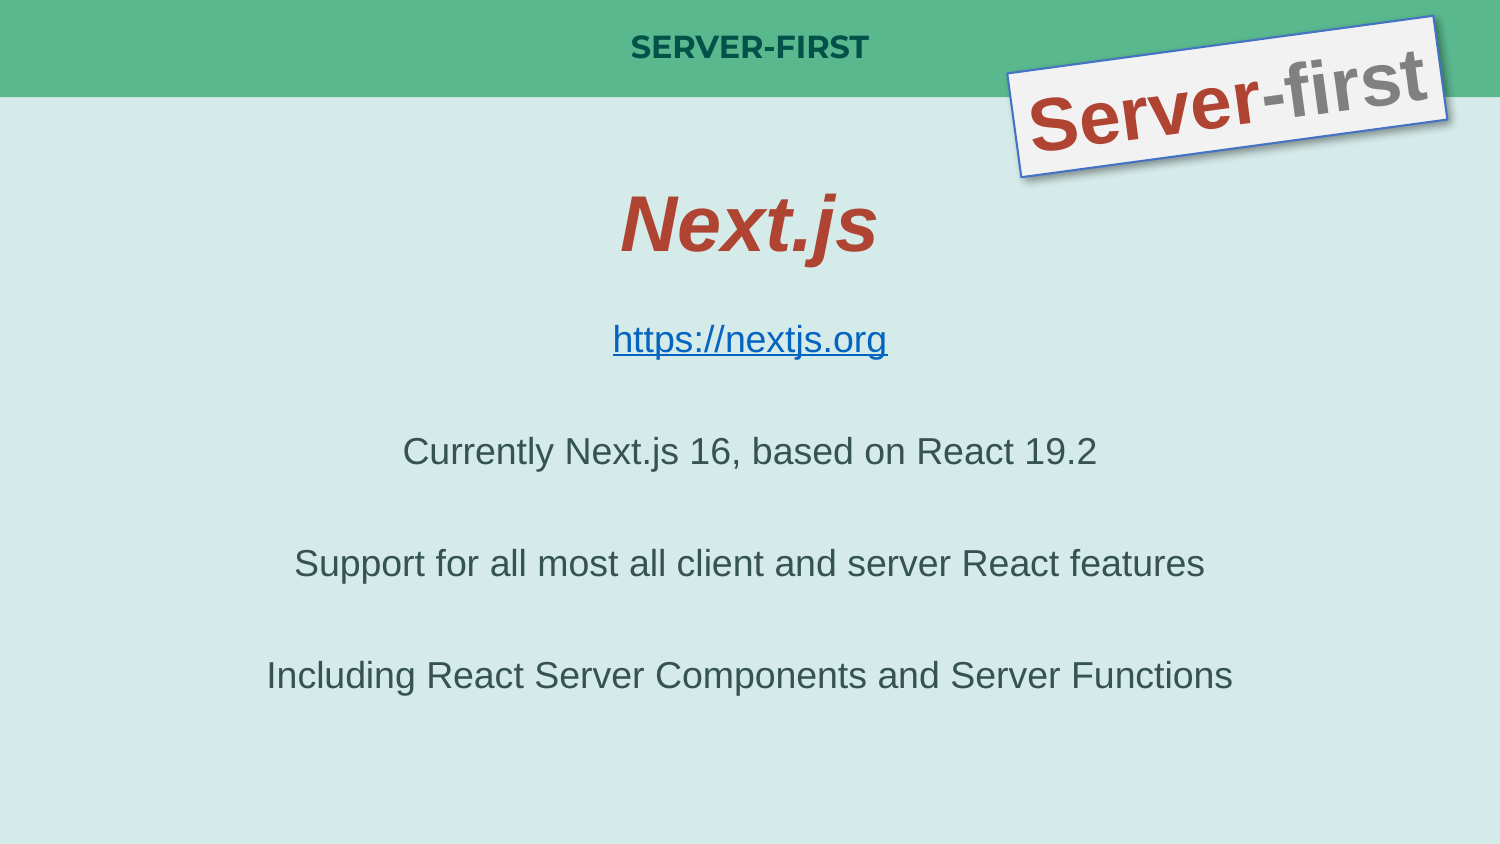

# Server-first
Server-first

https://nextjs.org

Currently Next.js 16, based on React 19.2

Support for all most all client and server React features

Including React Server Components and Server Functions

Next.js